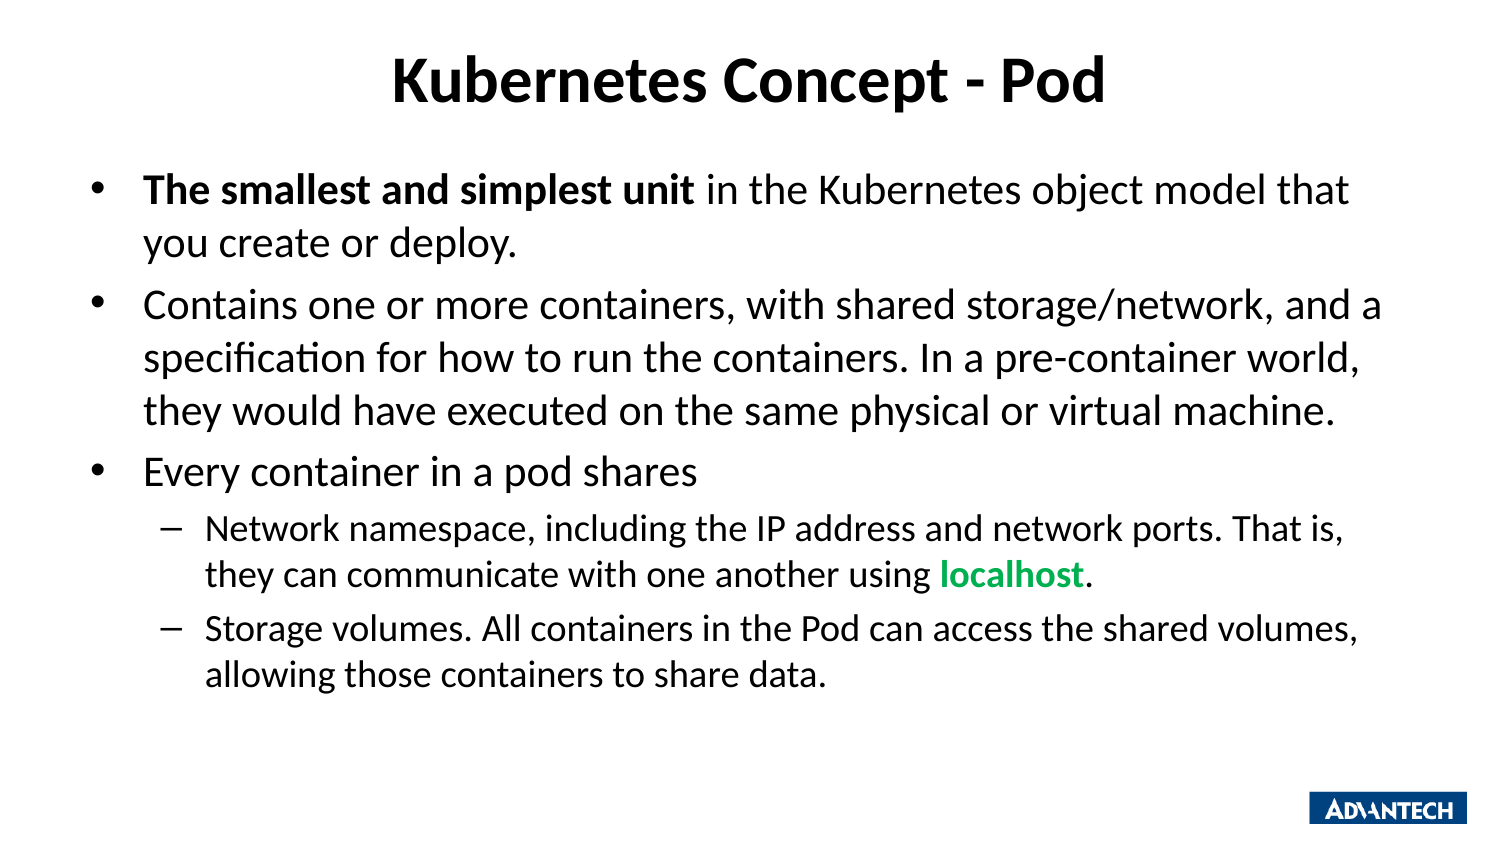

# Kubernetes Concept - Pod
The smallest and simplest unit in the Kubernetes object model that you create or deploy.
Contains one or more containers, with shared storage/network, and a specification for how to run the containers. In a pre-container world, they would have executed on the same physical or virtual machine.
Every container in a pod shares
Network namespace, including the IP address and network ports. That is, they can communicate with one another using localhost.
Storage volumes. All containers in the Pod can access the shared volumes, allowing those containers to share data.